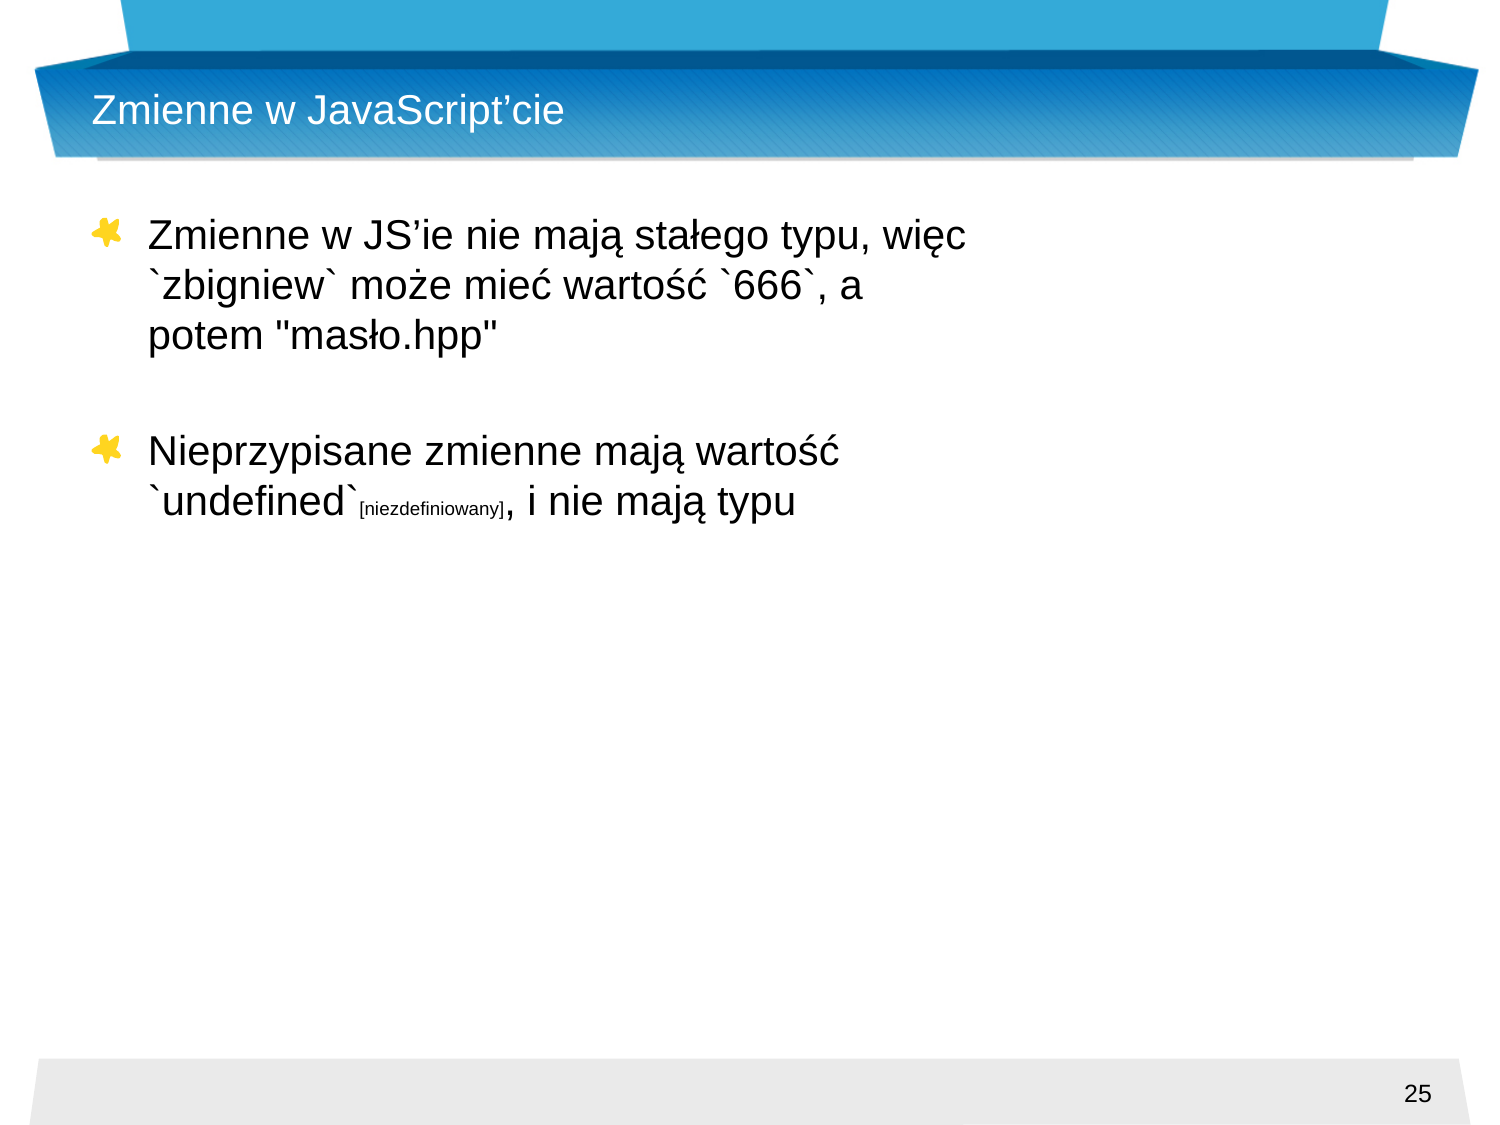

# Zmienne w JavaScript’cie
Zmienne w JS’ie nie mają stałego typu, więc `zbigniew` może mieć wartość `666`, a potem "masło.hpp"

Nieprzypisane zmienne mają wartość `undefined`[niezdefiniowany], i nie mają typu